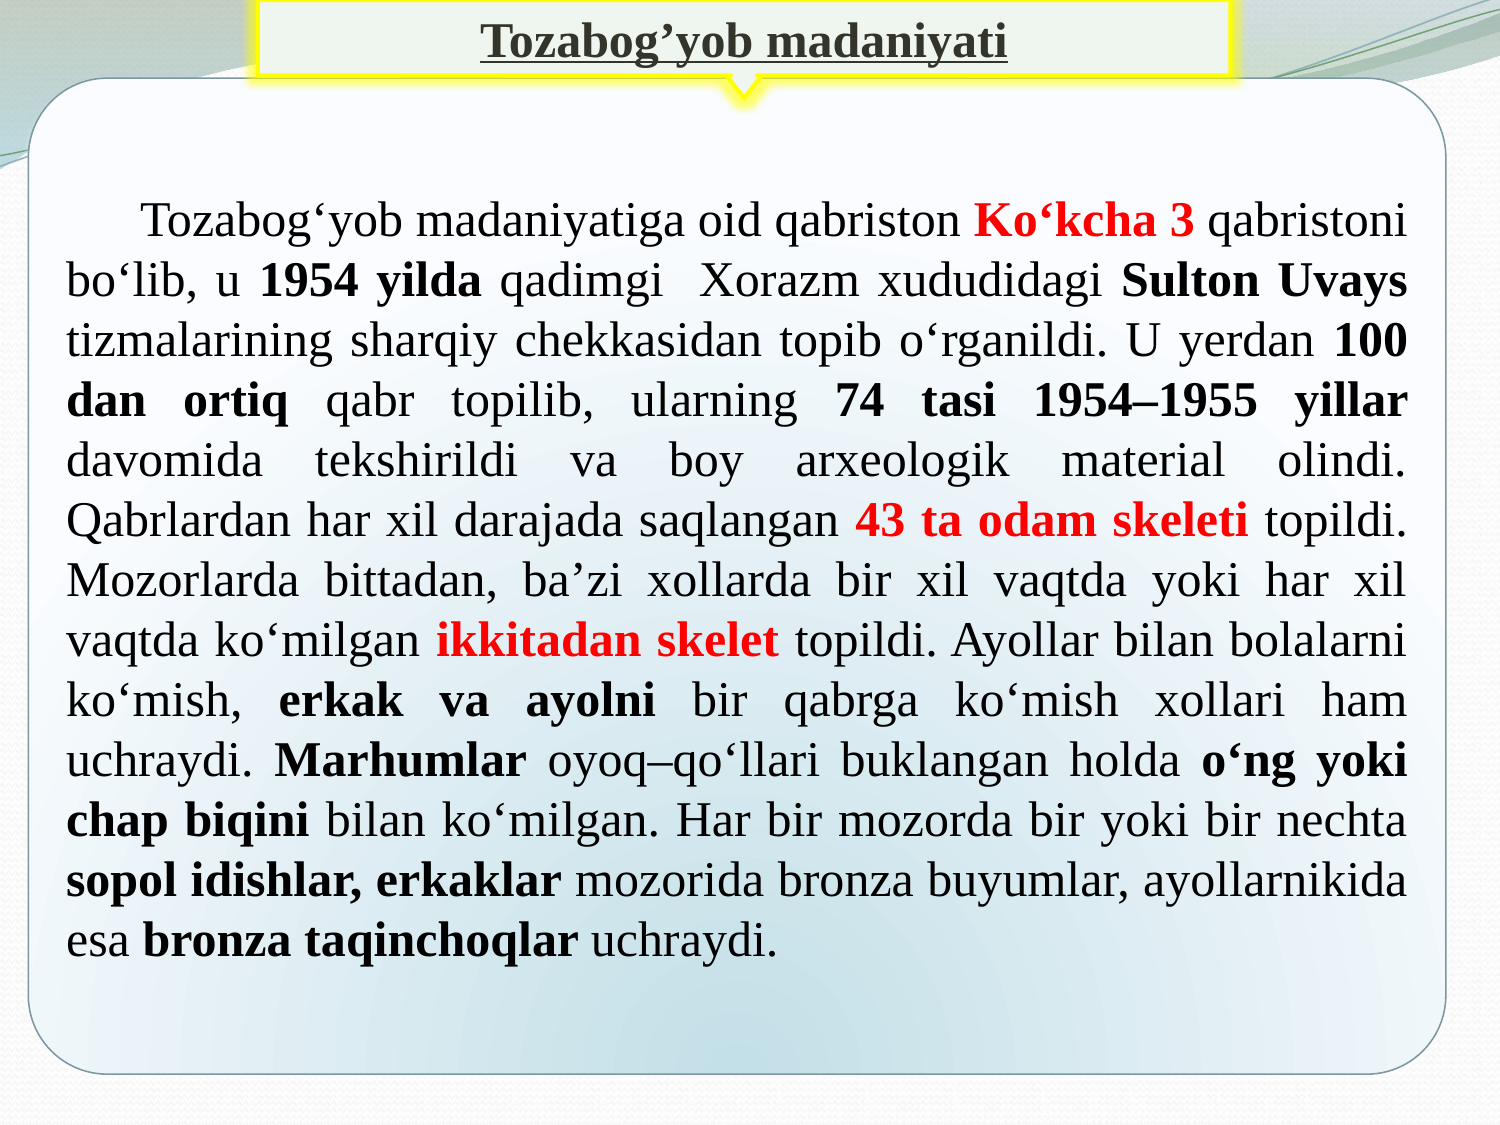

Tozabog’yob madaniyati
Tozabog‘yob madaniyatiga oid qabriston Ko‘kcha 3 qabristoni bo‘lib, u 1954 yilda qadimgi  Xorazm xududidagi Sulton Uvays tizmalarining sharqiy chekkasidan topib o‘rganildi. U yerdan 100 dan ortiq qabr topilib, ularning 74 tasi 1954–1955 yillar davomida tekshirildi va boy arxeologik material olindi. Qabrlardan har xil darajada saqlangan 43 ta odam skeleti topildi. Mozorlarda bittadan, ba’zi xollarda bir xil vaqtda yoki har xil vaqtda ko‘milgan ikkitadan skelet topildi. Ayollar bilan bolalarni ko‘mish, erkak va ayolni bir qabrga ko‘mish xollari ham uchraydi. Marhumlar oyoq–qo‘llari buklangan holda o‘ng yoki chap biqini bilan ko‘milgan. Har bir mozorda bir yoki bir nechta sopol idishlar, erkaklar mozorida bronza buyumlar, ayollarnikida esa bronza taqinchoqlar uchraydi.